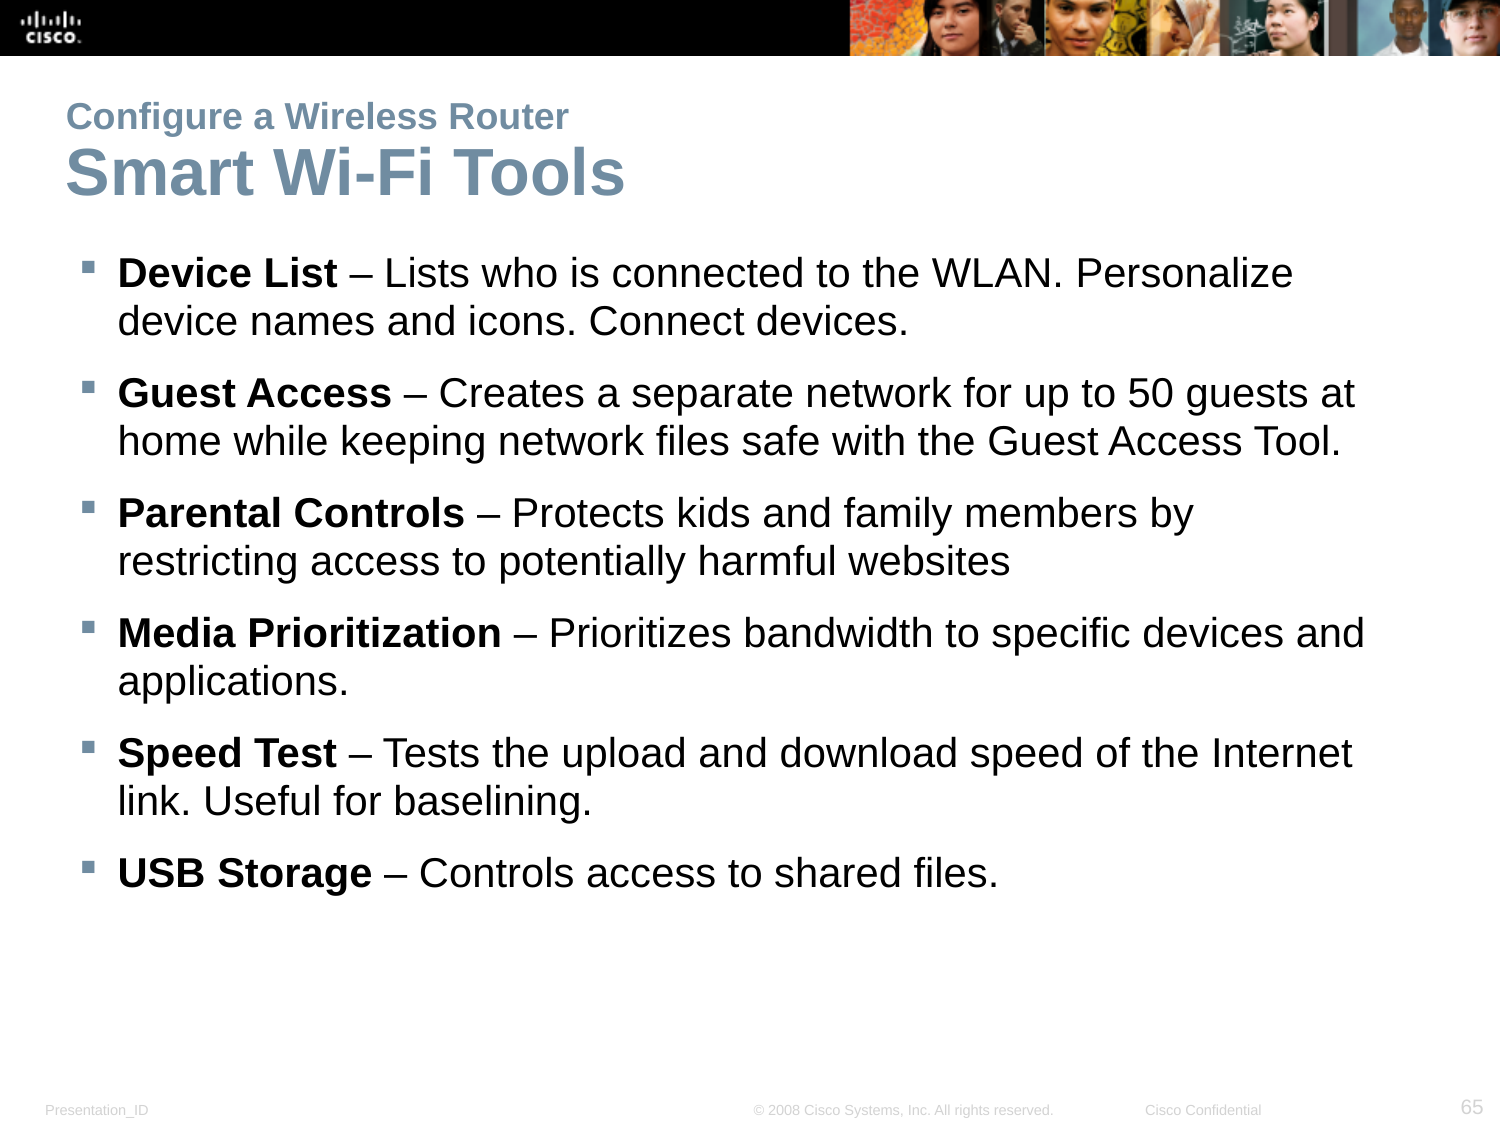

# Configure a Wireless Router Smart Wi-Fi Tools
Device List – Lists who is connected to the WLAN. Personalize device names and icons. Connect devices.
Guest Access – Creates a separate network for up to 50 guests at home while keeping network files safe with the Guest Access Tool.
Parental Controls – Protects kids and family members by restricting access to potentially harmful websites
Media Prioritization – Prioritizes bandwidth to specific devices and applications.
Speed Test – Tests the upload and download speed of the Internet link. Useful for baselining.
USB Storage – Controls access to shared files.